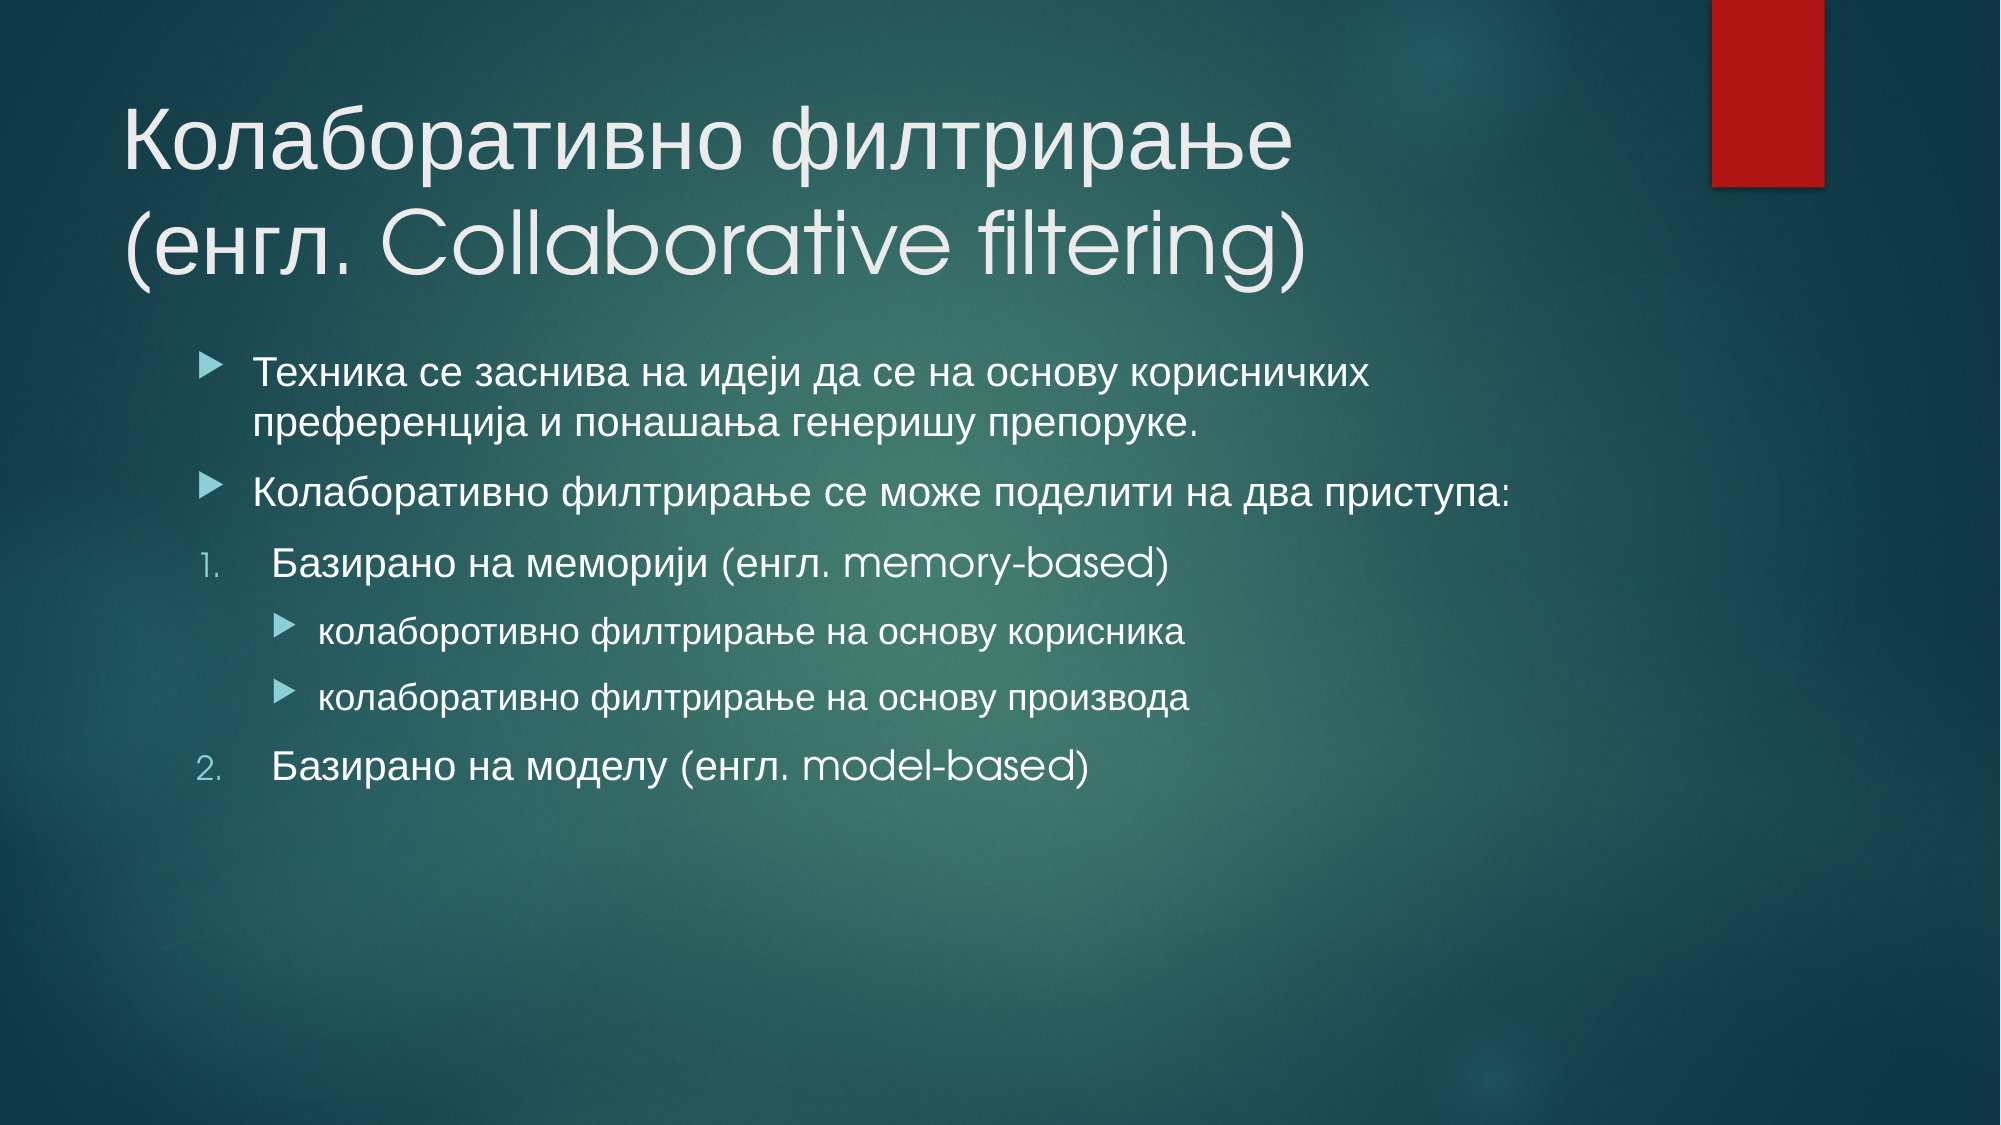

# Колаборативно филтрирање (енгл. Collaborative filtering)
Техника се заснива на идеји да се на основу корисничких преференција и понашања генеришу препоруке.
Колаборативно филтрирање се може поделити на два приступа:
Базирано на меморији (енгл. memory-based)
колаборотивно филтрирање на основу корисника
колаборативно филтрирање на основу производа
Базирано на моделу (енгл. model-based)